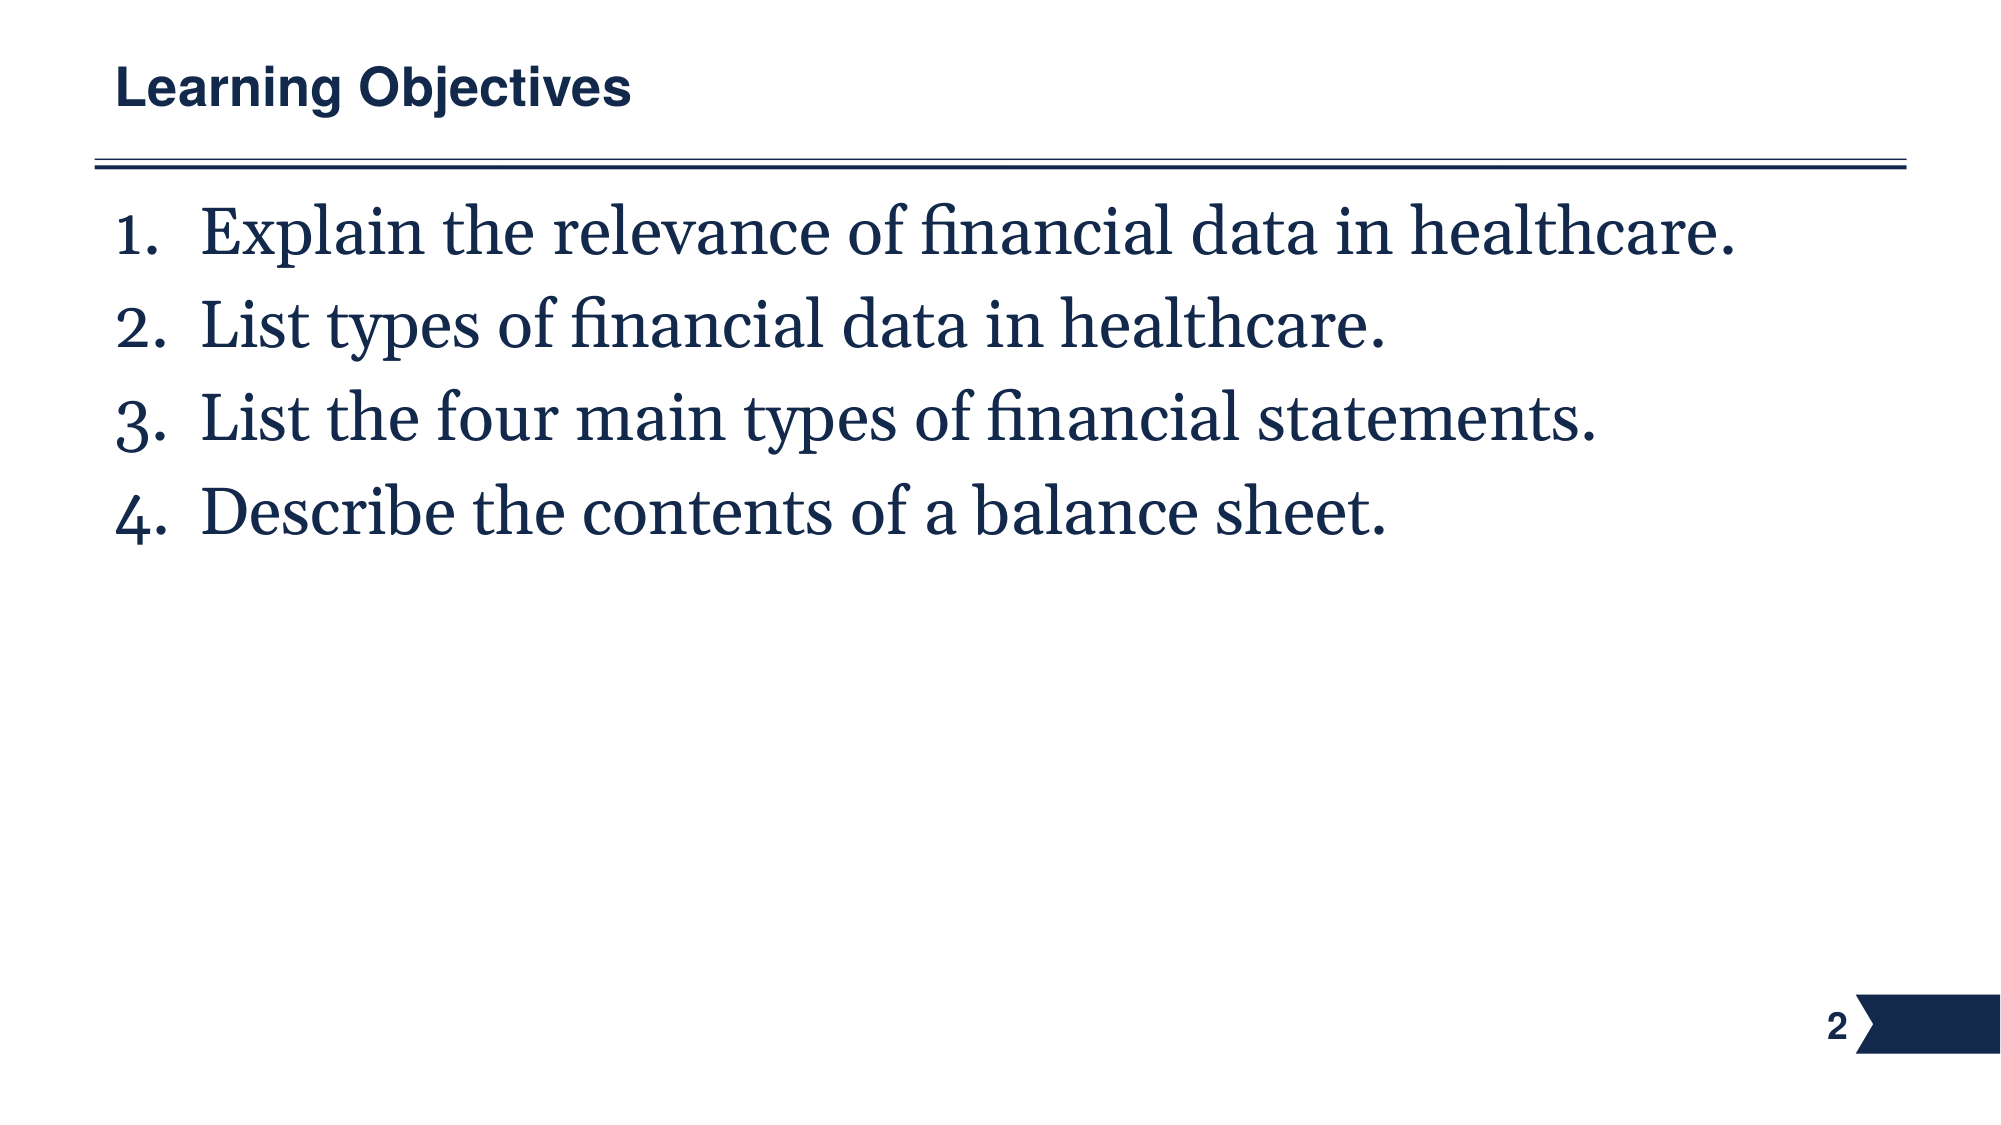

# Learning Objectives
Explain the relevance of financial data in healthcare.
List types of financial data in healthcare.
List the four main types of financial statements.
Describe the contents of a balance sheet.

2